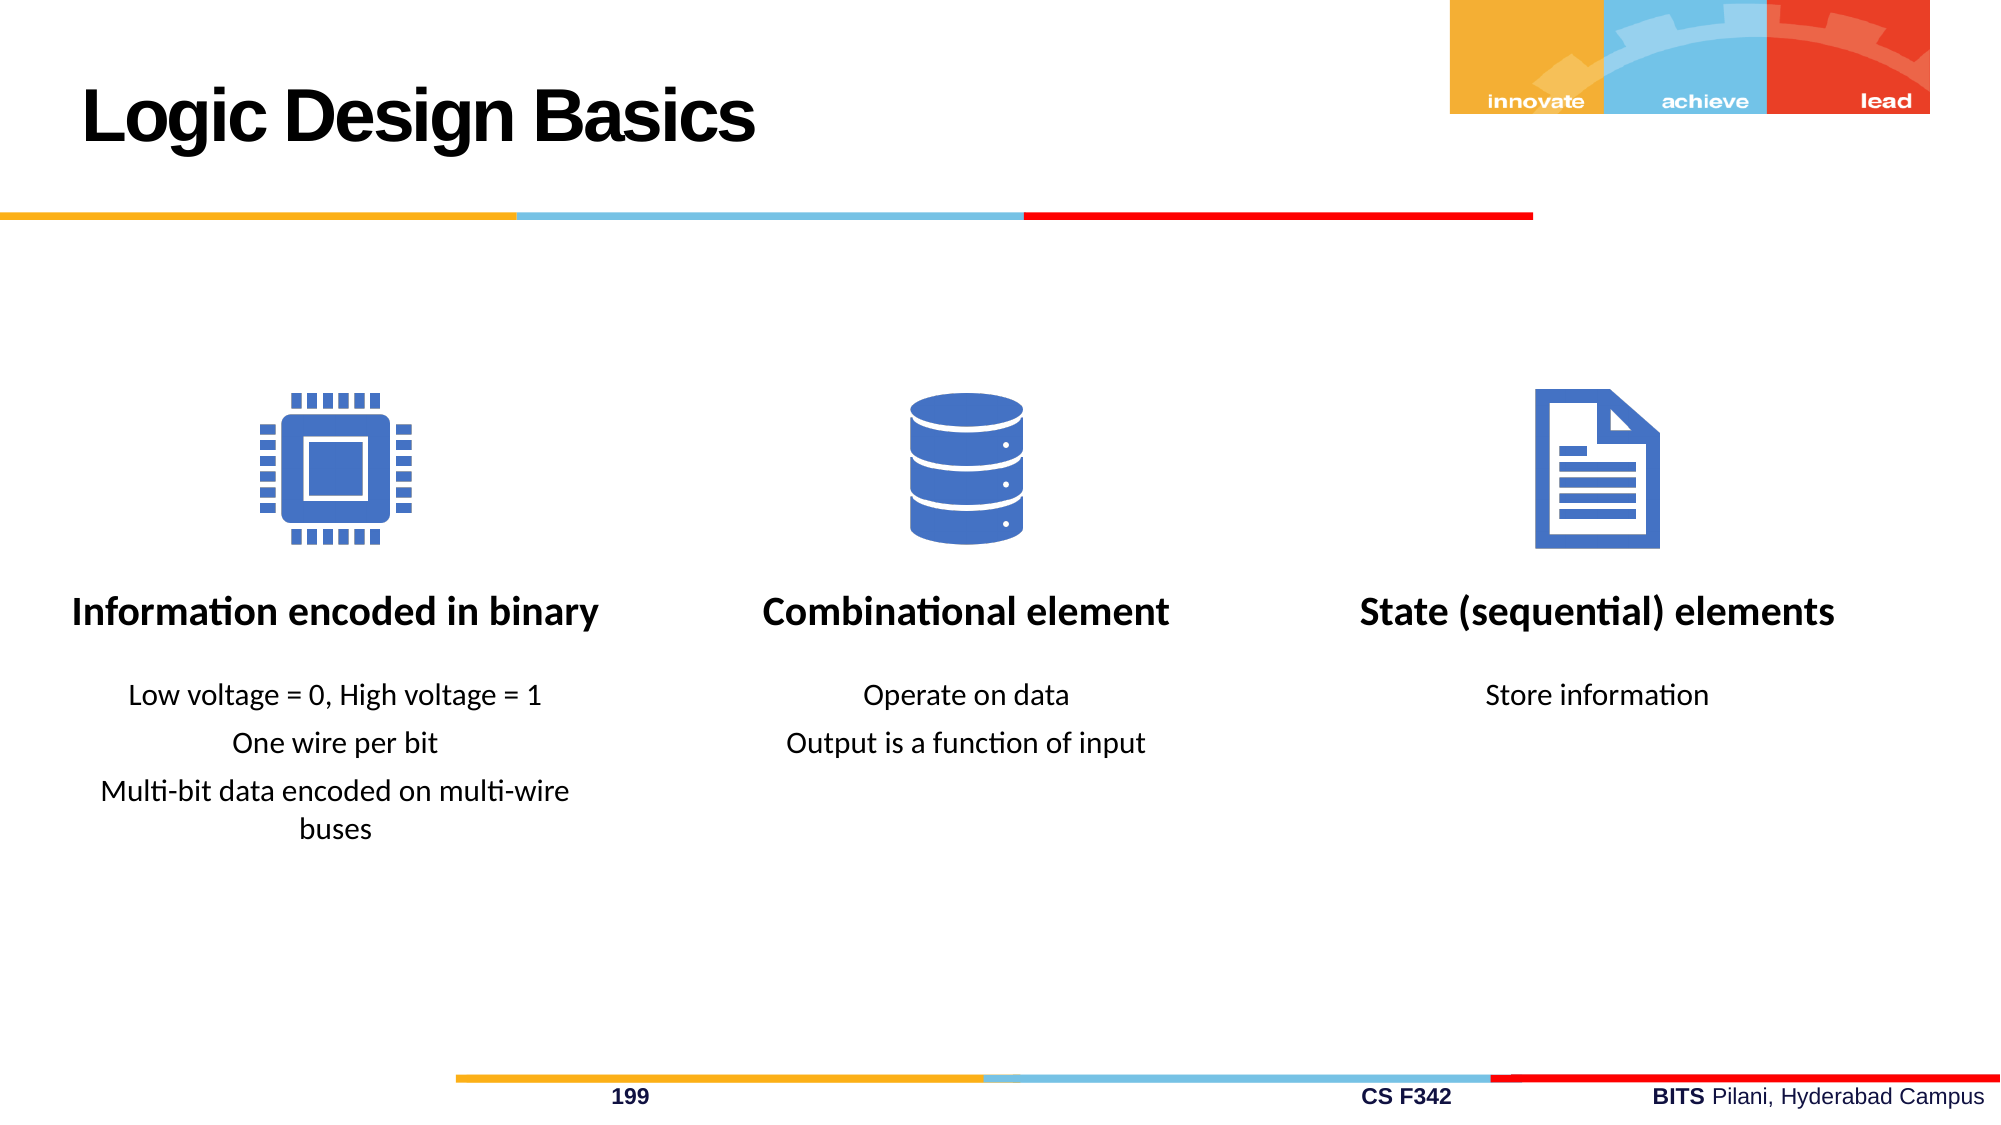

Logic Design Basics
Information encoded in binary
Low voltage = 0, High voltage = 1
One wire per bit
Multi-bit data encoded on multi-wire buses
Combinational element
Operate on data
Output is a function of input
State (sequential) elements
Store information